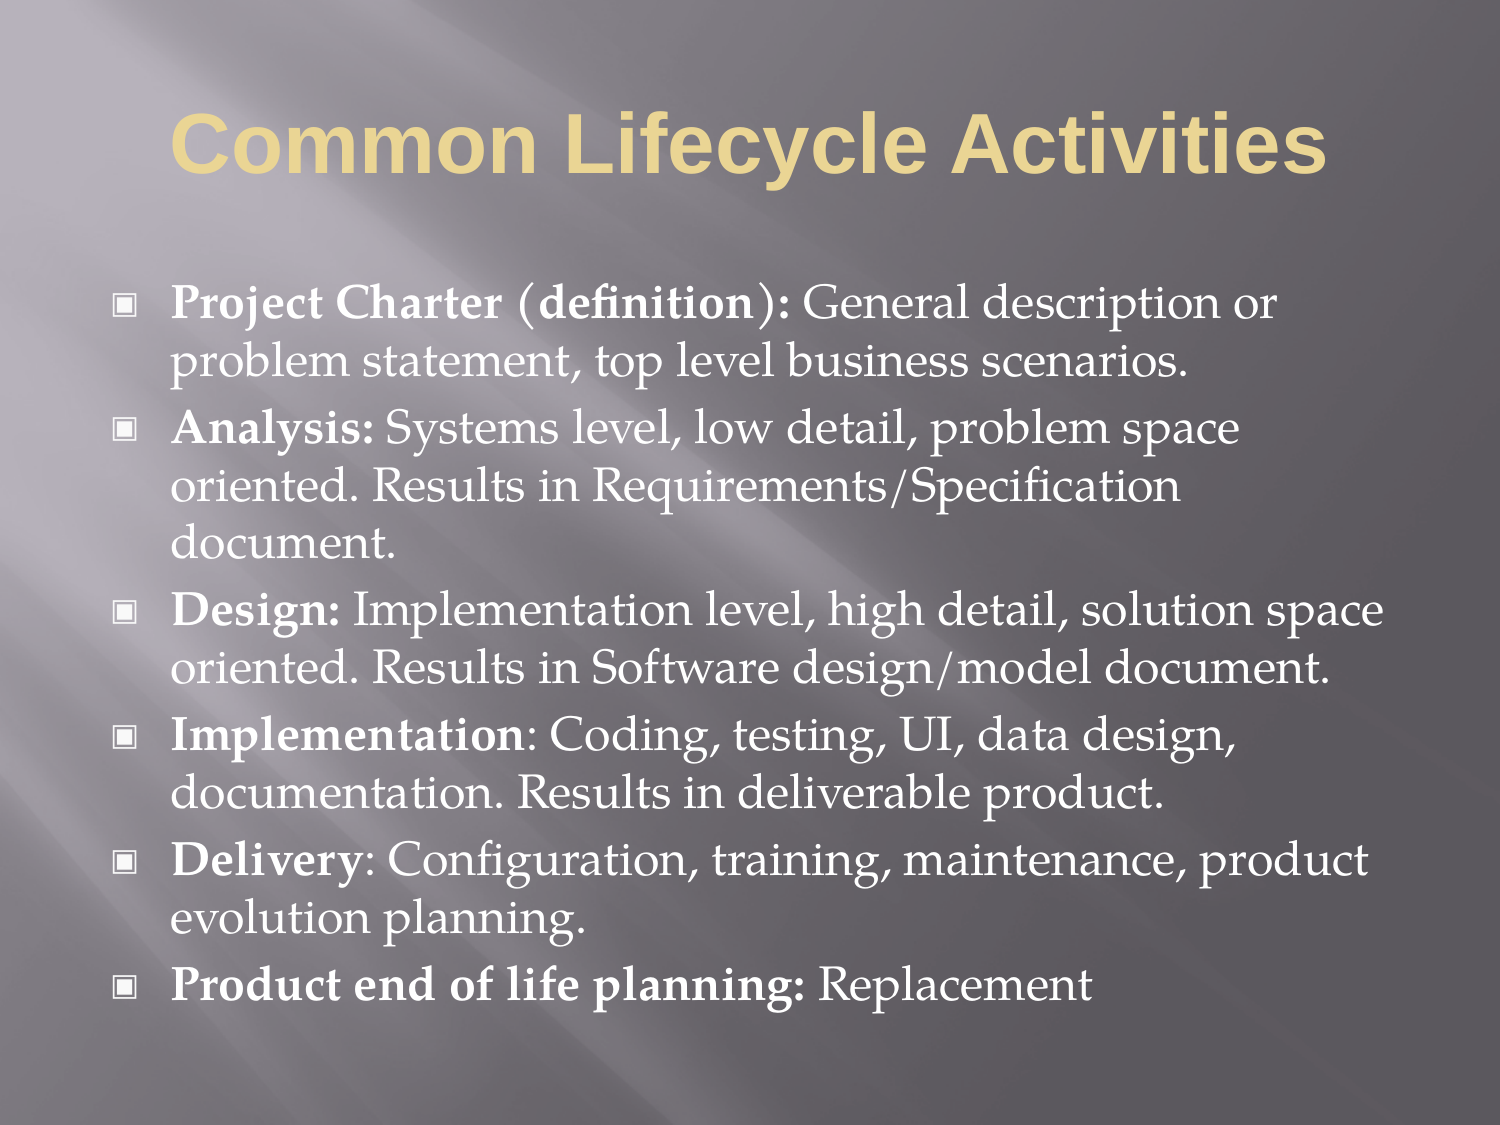

# Common Lifecycle Activities
Project Charter (definition): General description or problem statement, top level business scenarios.
Analysis: Systems level, low detail, problem space oriented. Results in Requirements/Specification document.
Design: Implementation level, high detail, solution space oriented. Results in Software design/model document.
Implementation: Coding, testing, UI, data design, documentation. Results in deliverable product.
Delivery: Configuration, training, maintenance, product evolution planning.
Product end of life planning: Replacement